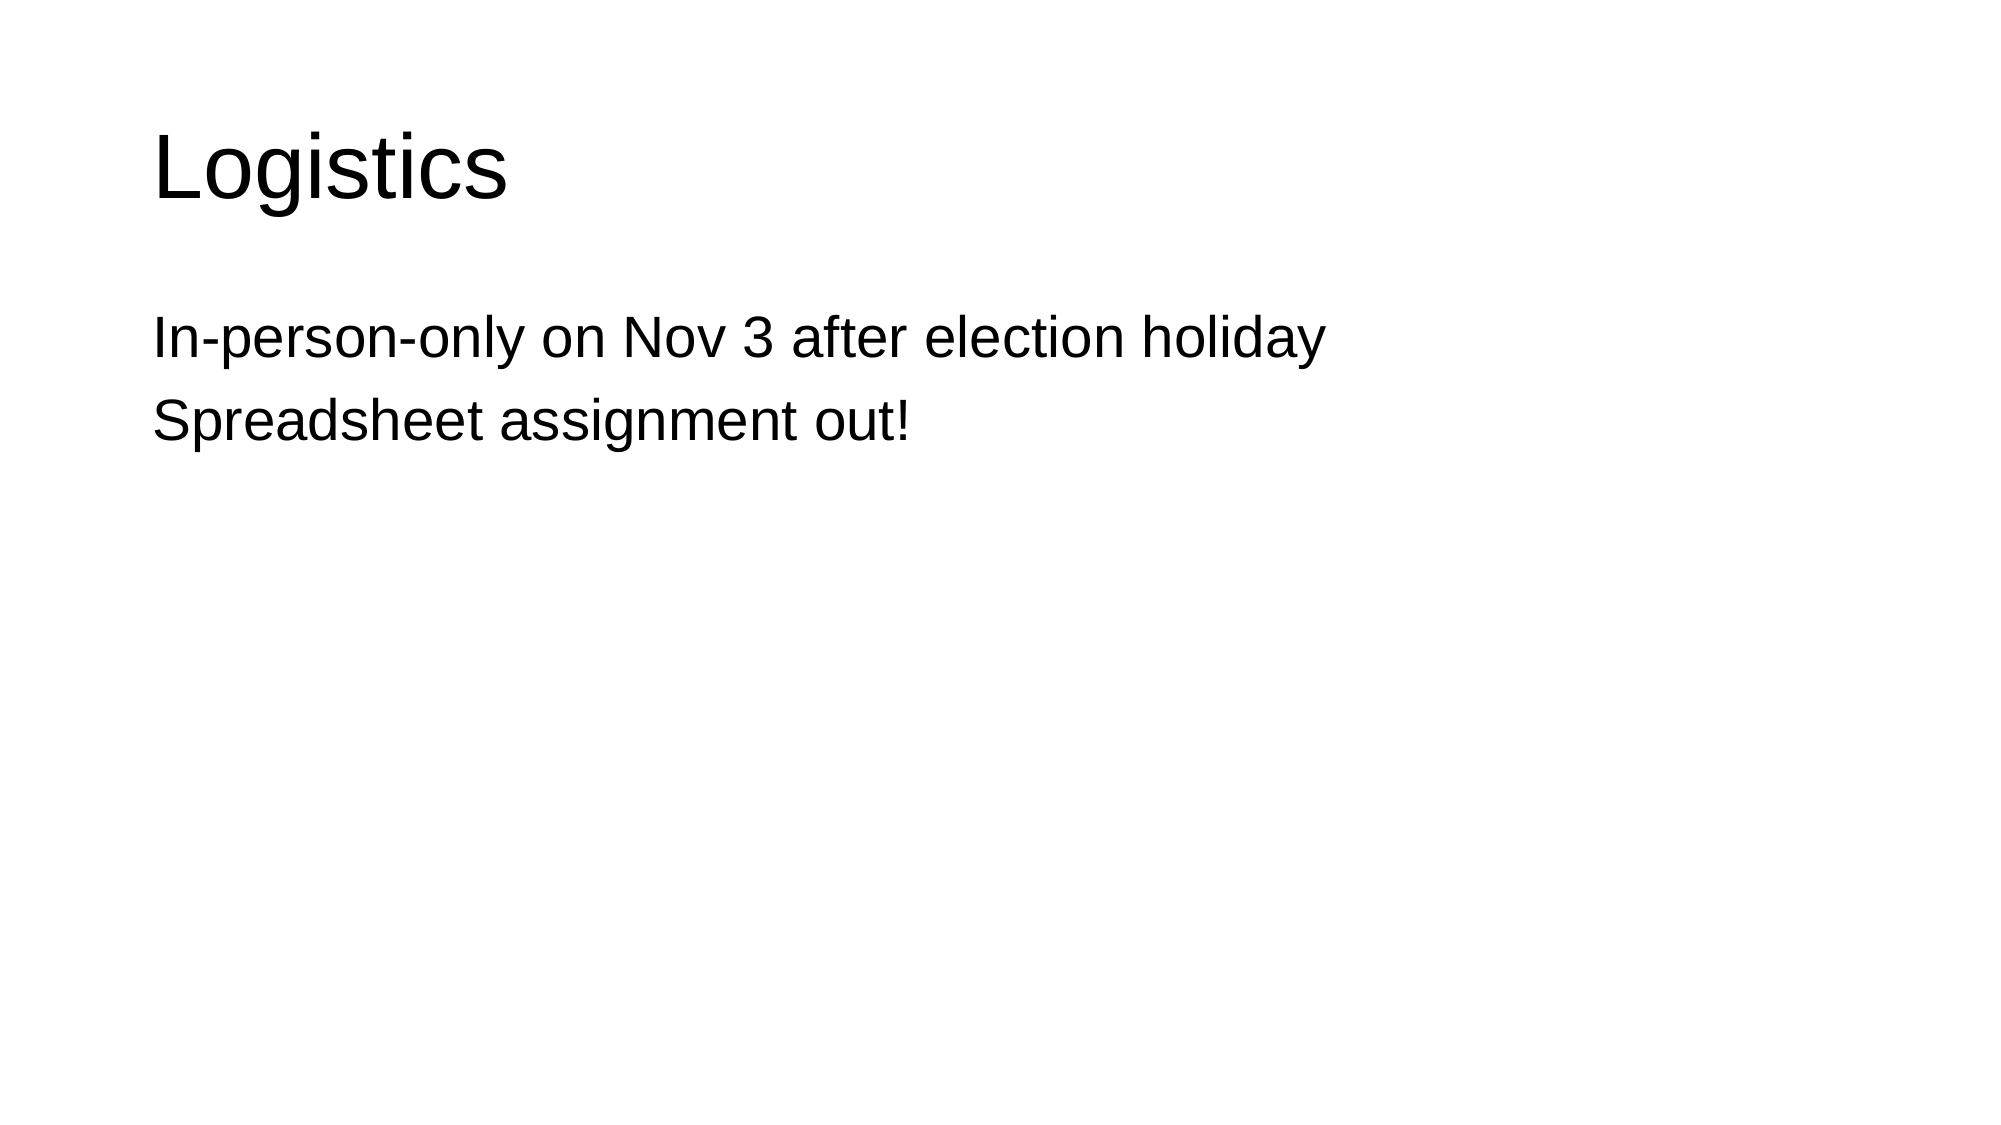

# Logistics
In-person-only on Nov 3 after election holiday
Spreadsheet assignment out!